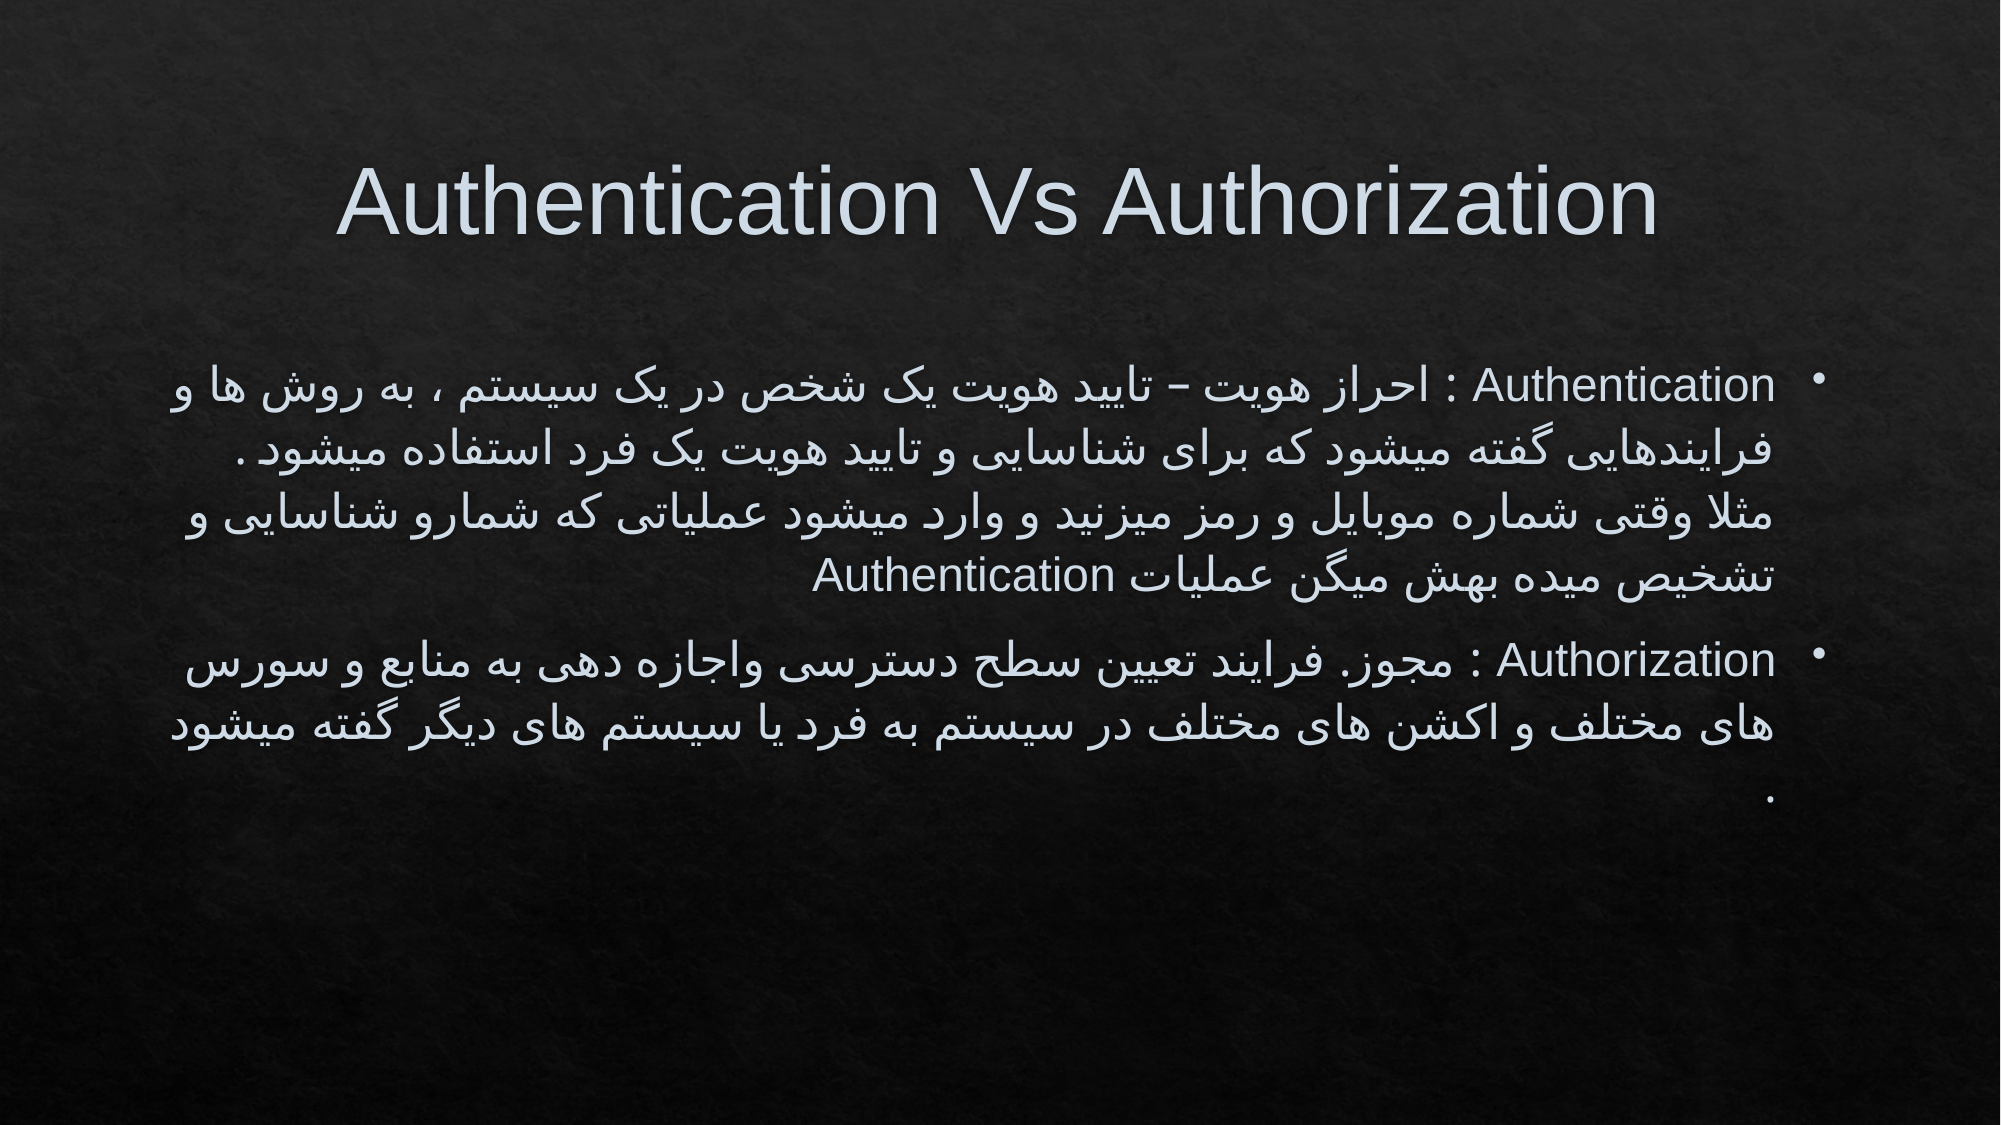

# Authentication Vs Authorization
Authentication : احراز هویت – تایید هویت یک شخص در یک سیستم ، به روش ها و فرایندهایی گفته میشود که برای شناسایی و تایید هویت یک فرد استفاده میشود . مثلا وقتی شماره موبایل و رمز میزنید و وارد میشود عملیاتی که شمارو شناسایی و تشخیص میده بهش میگن عملیات Authentication
Authorization : مجوز. فرایند تعیین سطح دسترسی واجازه دهی به منابع و سورس های مختلف و اکشن های مختلف در سیستم به فرد یا سیستم های دیگر گفته میشود .